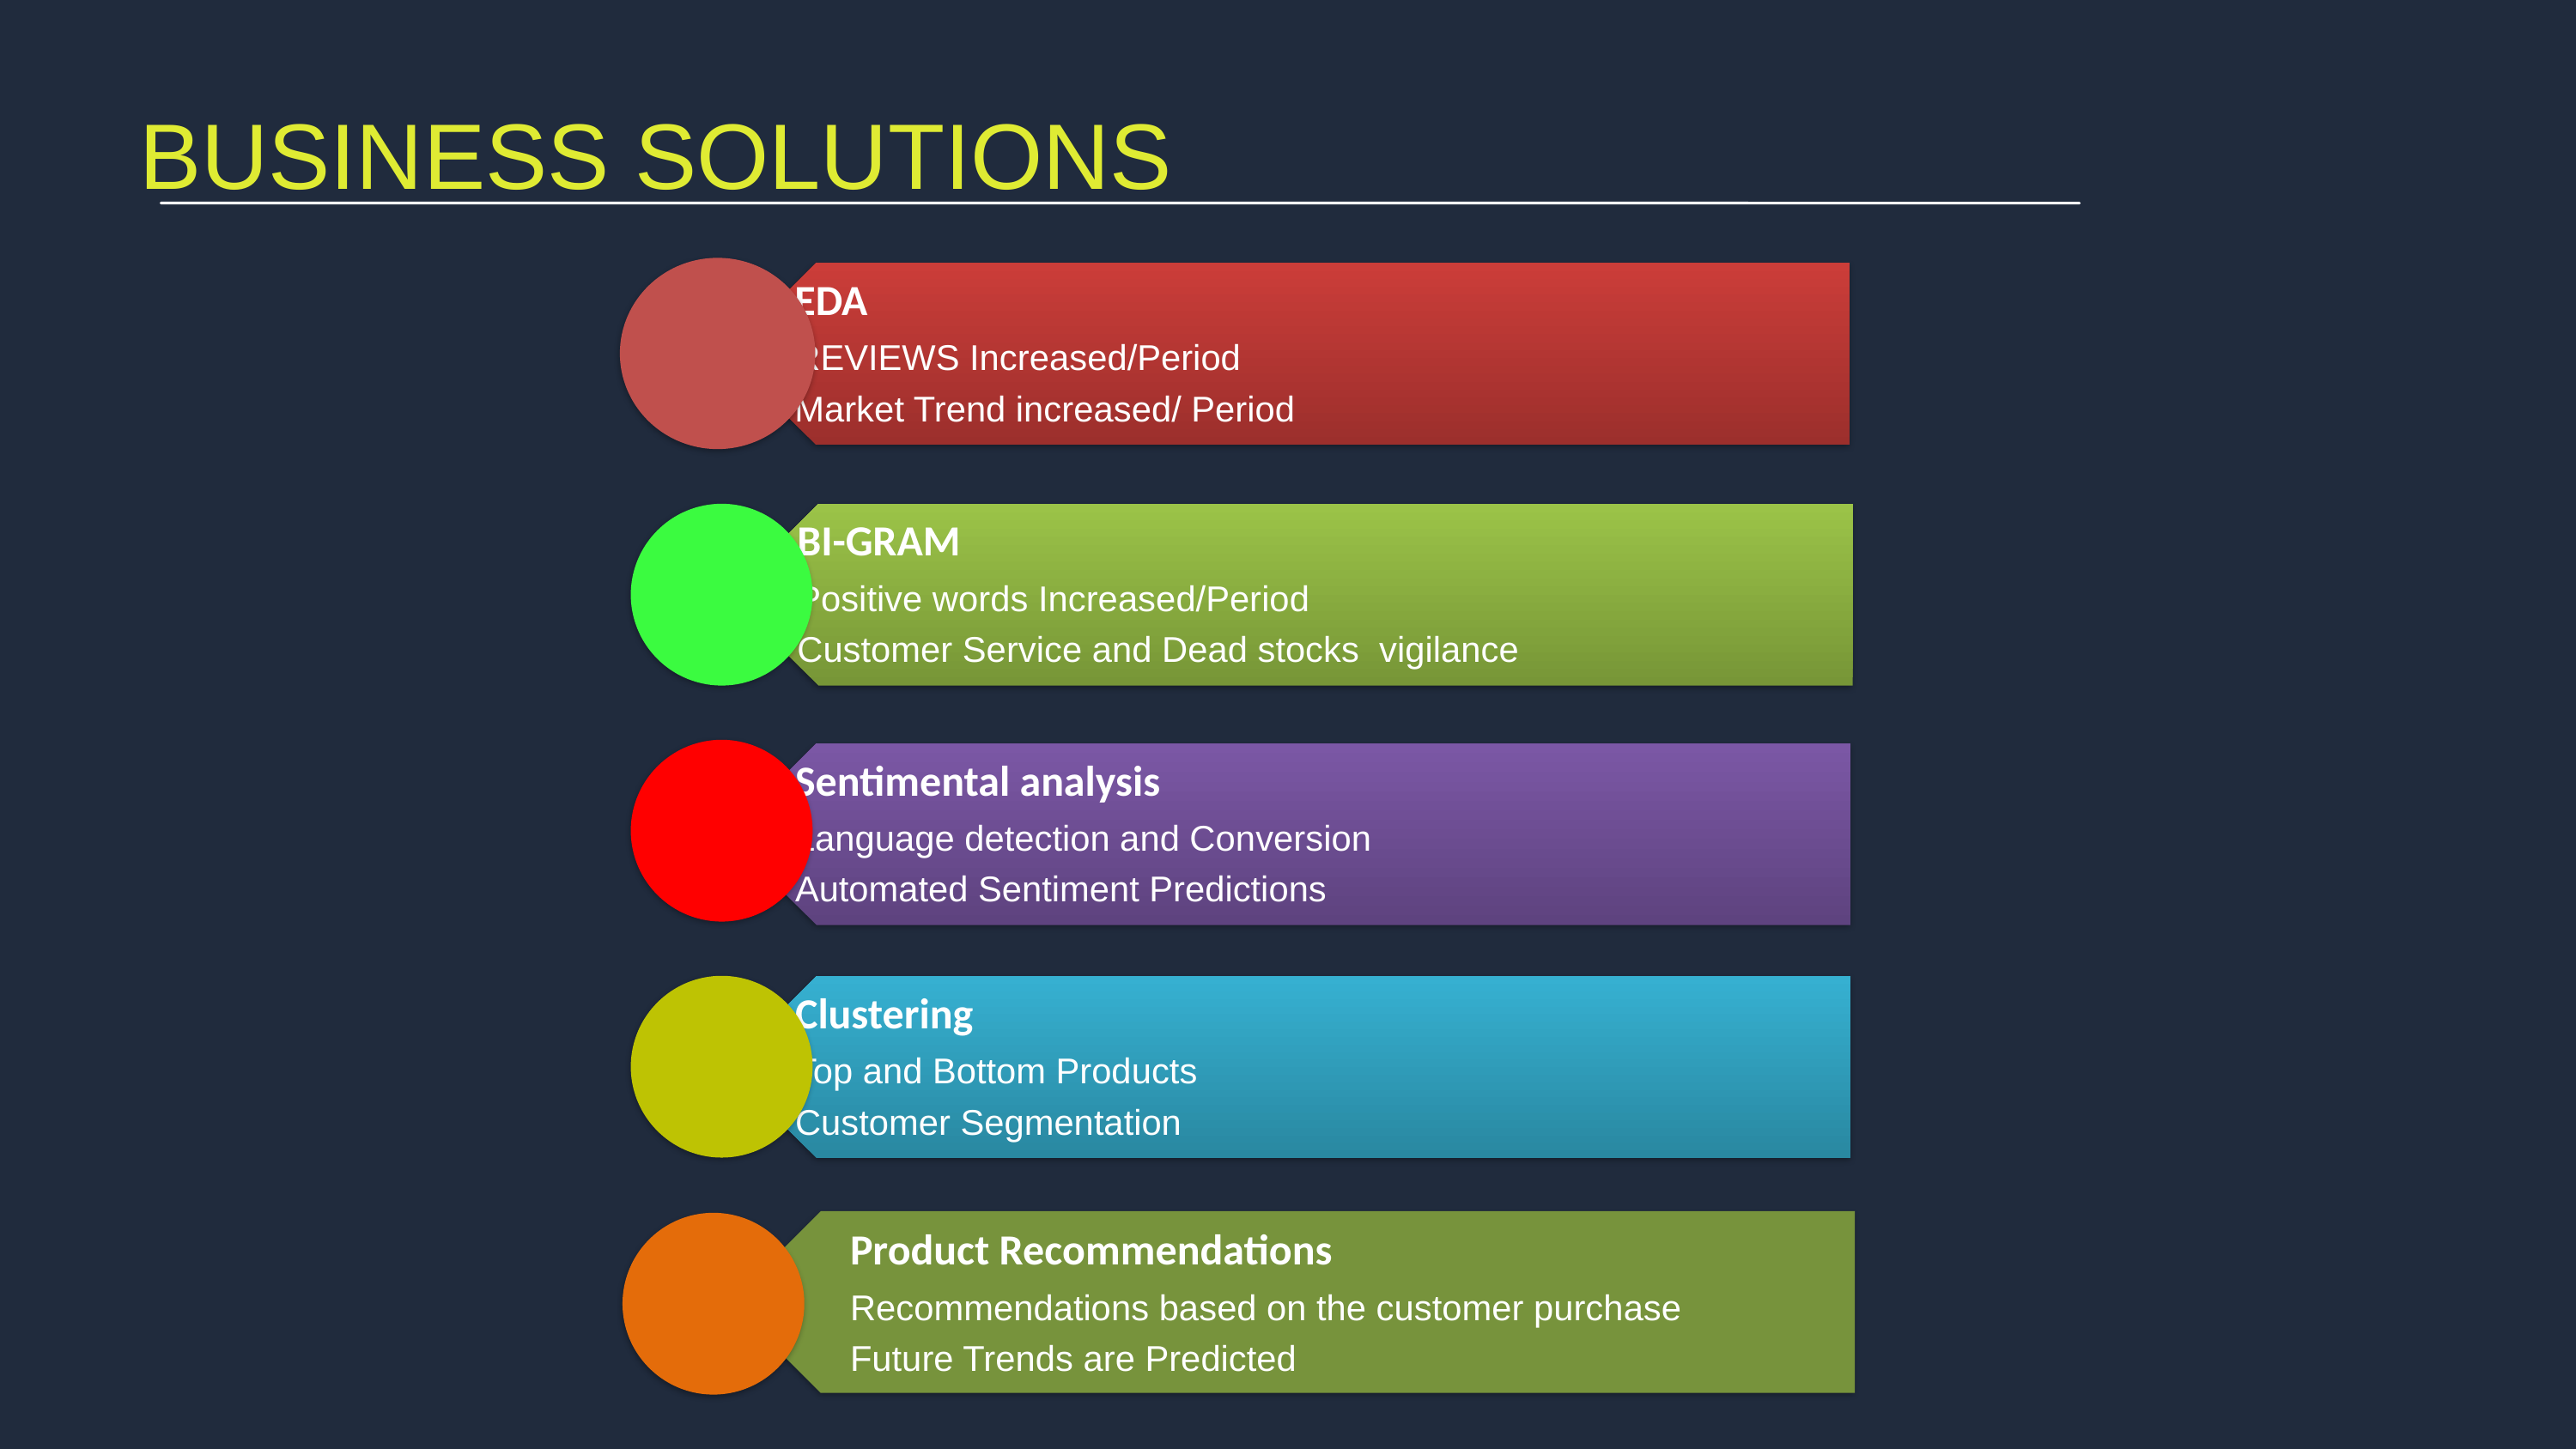

BUSINESS SOLUTIONS

EDA
REVIEWS Increased/Period
Market Trend increased/ Period
BI-GRAM
Positive words Increased/Period
Customer Service and Dead stocks  vigilance
Sentimental analysis
Language detection and Conversion
Automated Sentiment Predictions
Clustering
Top and Bottom Products
Customer Segmentation

Product Recommendations
Recommendations based on the customer purchase
Future Trends are Predicted